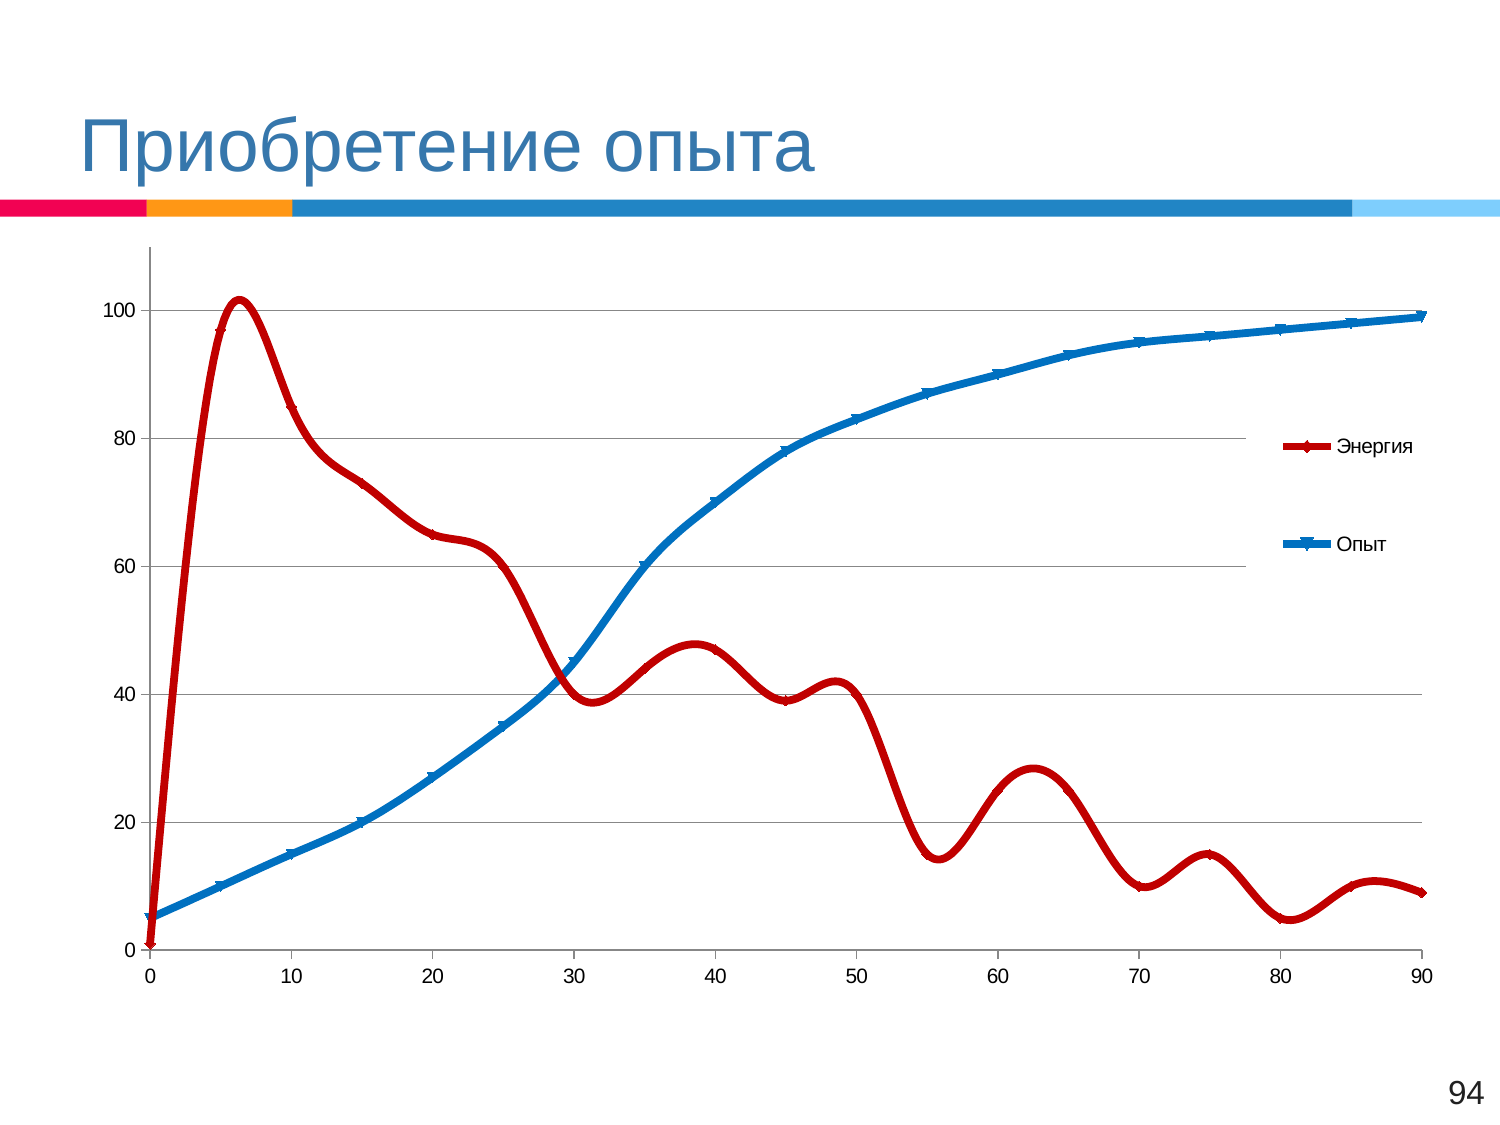

# Приобретение опыта

### Chart

| Category | Энергия | Опыт |
|---|---|---|
94